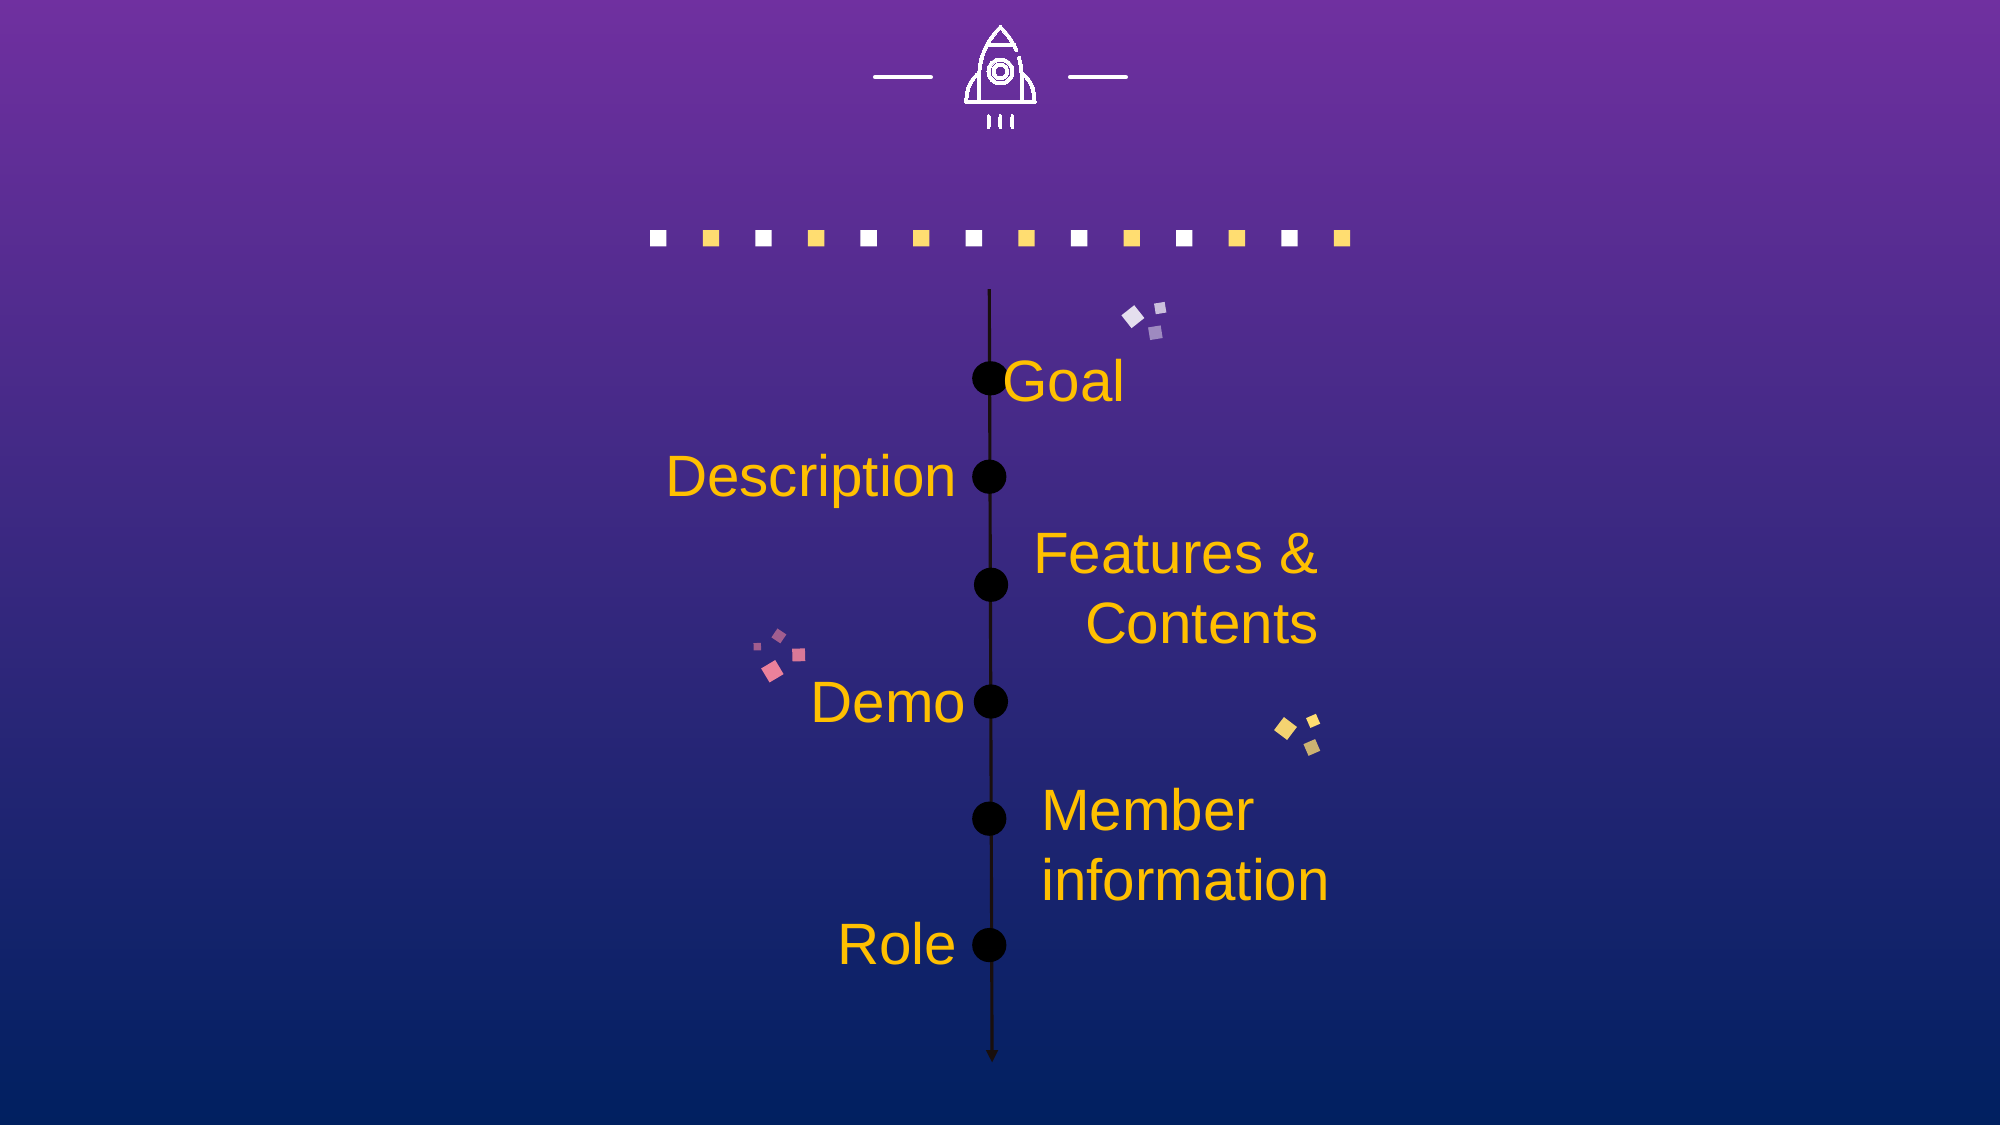

Table of Contents

Goal

Description

Features &
 Contents

Demo

Member
information

Role